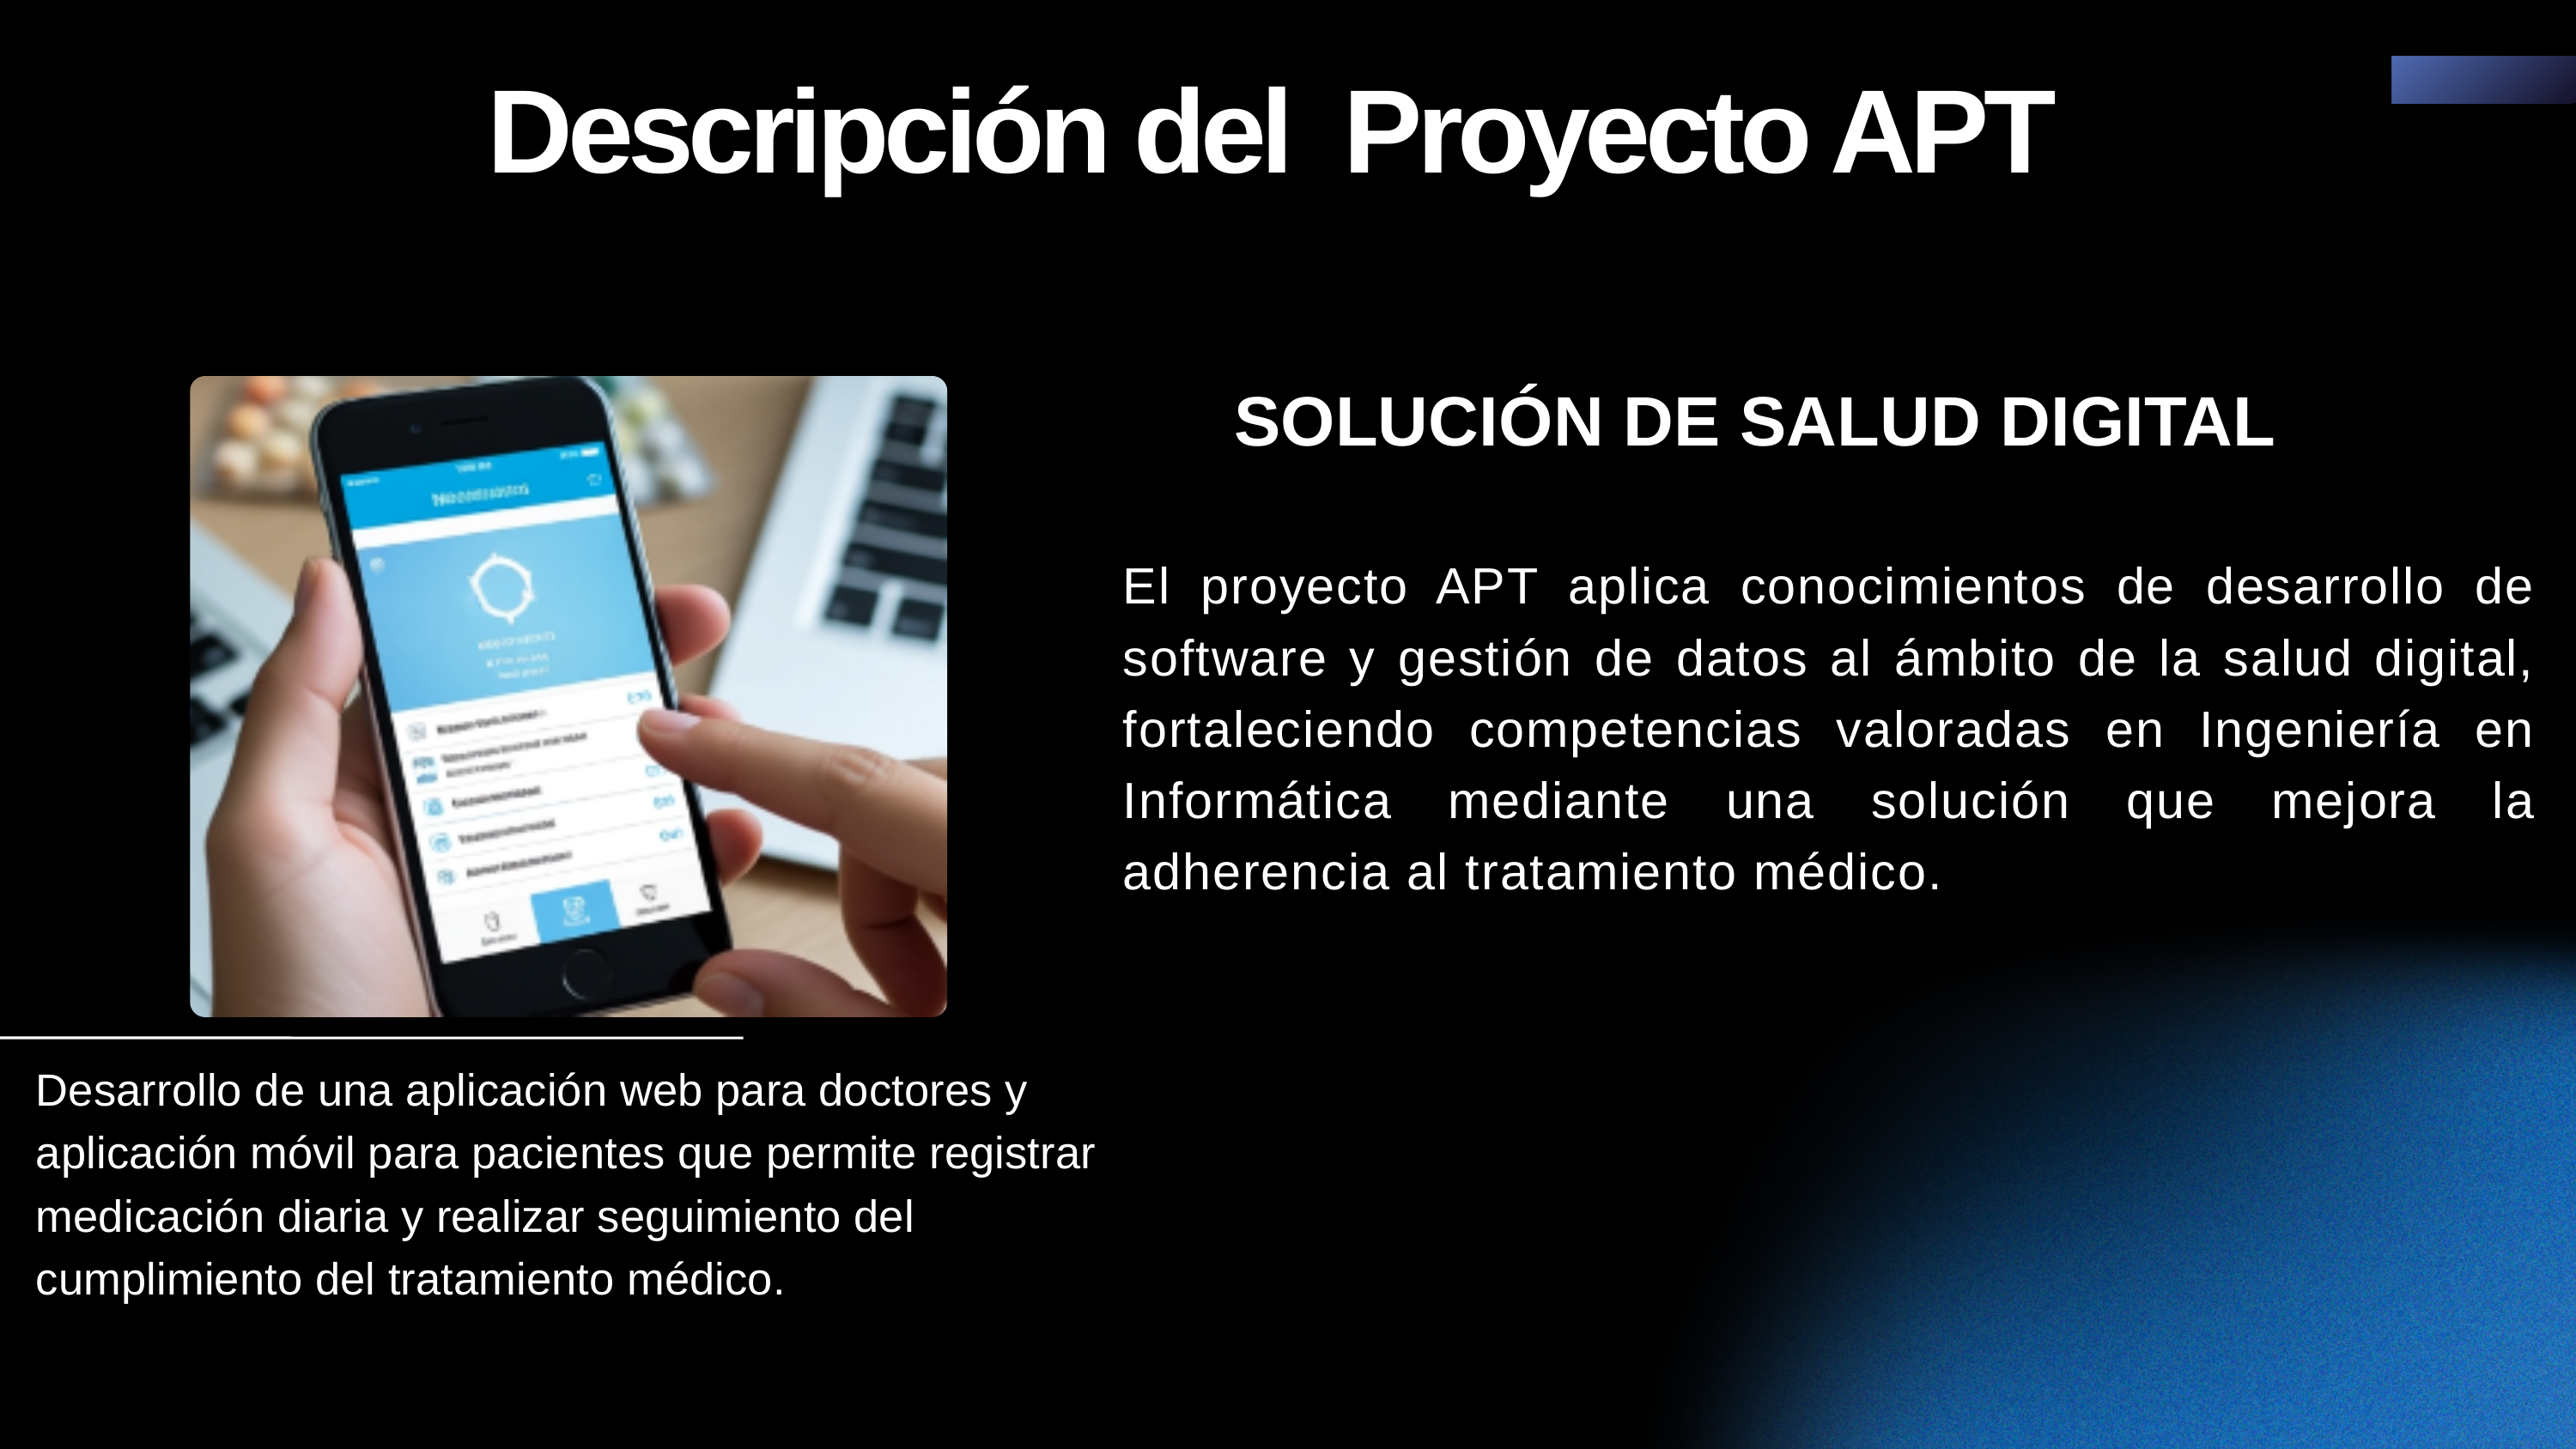

Descripción del  Proyecto APT

SOLUCIÓN DE SALUD DIGITAL
El proyecto APT aplica conocimientos de desarrollo de software y gestión de datos al ámbito de la salud digital, fortaleciendo competencias valoradas en Ingeniería en Informática mediante una solución que mejora la adherencia al tratamiento médico.

Desarrollo de una aplicación web para doctores y aplicación móvil para pacientes que permite registrar medicación diaria y realizar seguimiento del cumplimiento del tratamiento médico.